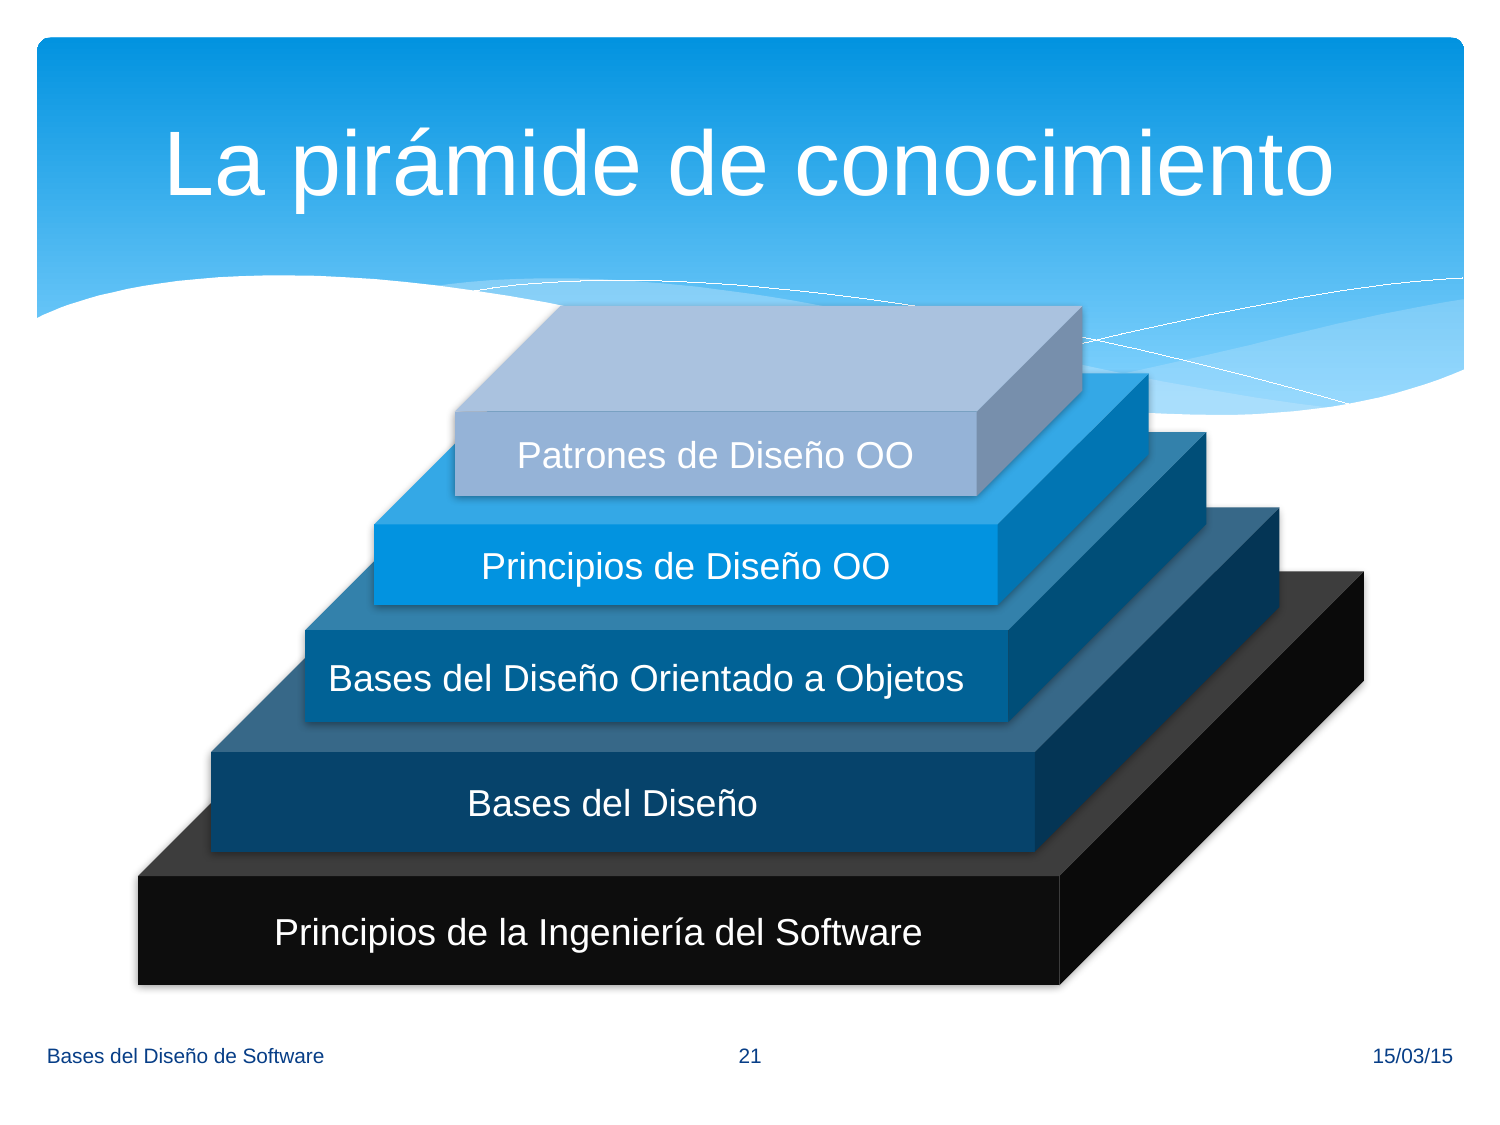

# La pirámide de conocimiento
Patrones de Diseño OO
Principios de Diseño OO
Bases del Diseño Orientado a Objetos
Bases del Diseño
Principios de la Ingeniería del Software
21
Bases del Diseño de Software
15/03/15